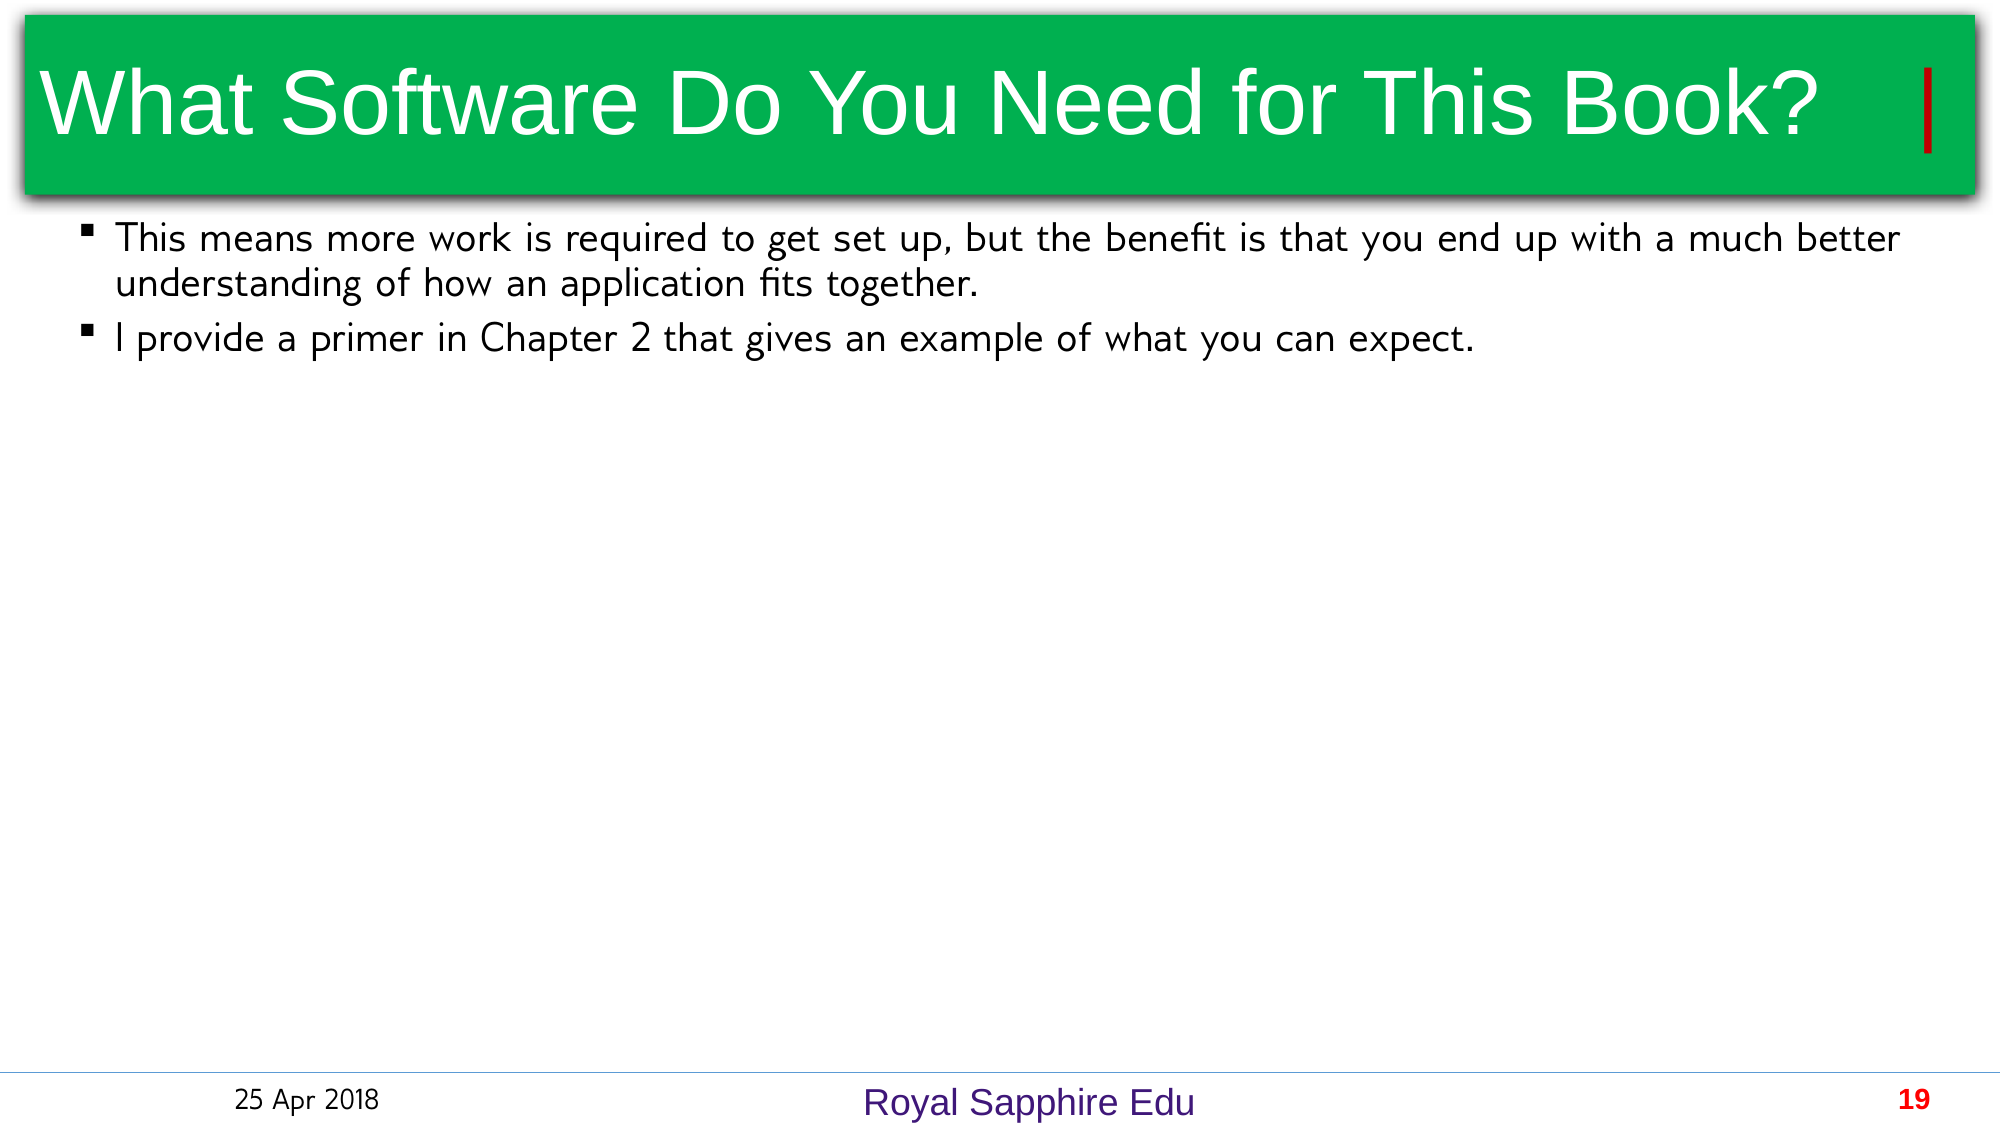

# What Software Do You Need for This Book?	   |
This means more work is required to get set up, but the benefit is that you end up with a much better understanding of how an application fits together.
I provide a primer in Chapter 2 that gives an example of what you can expect.
25 Apr 2018
19